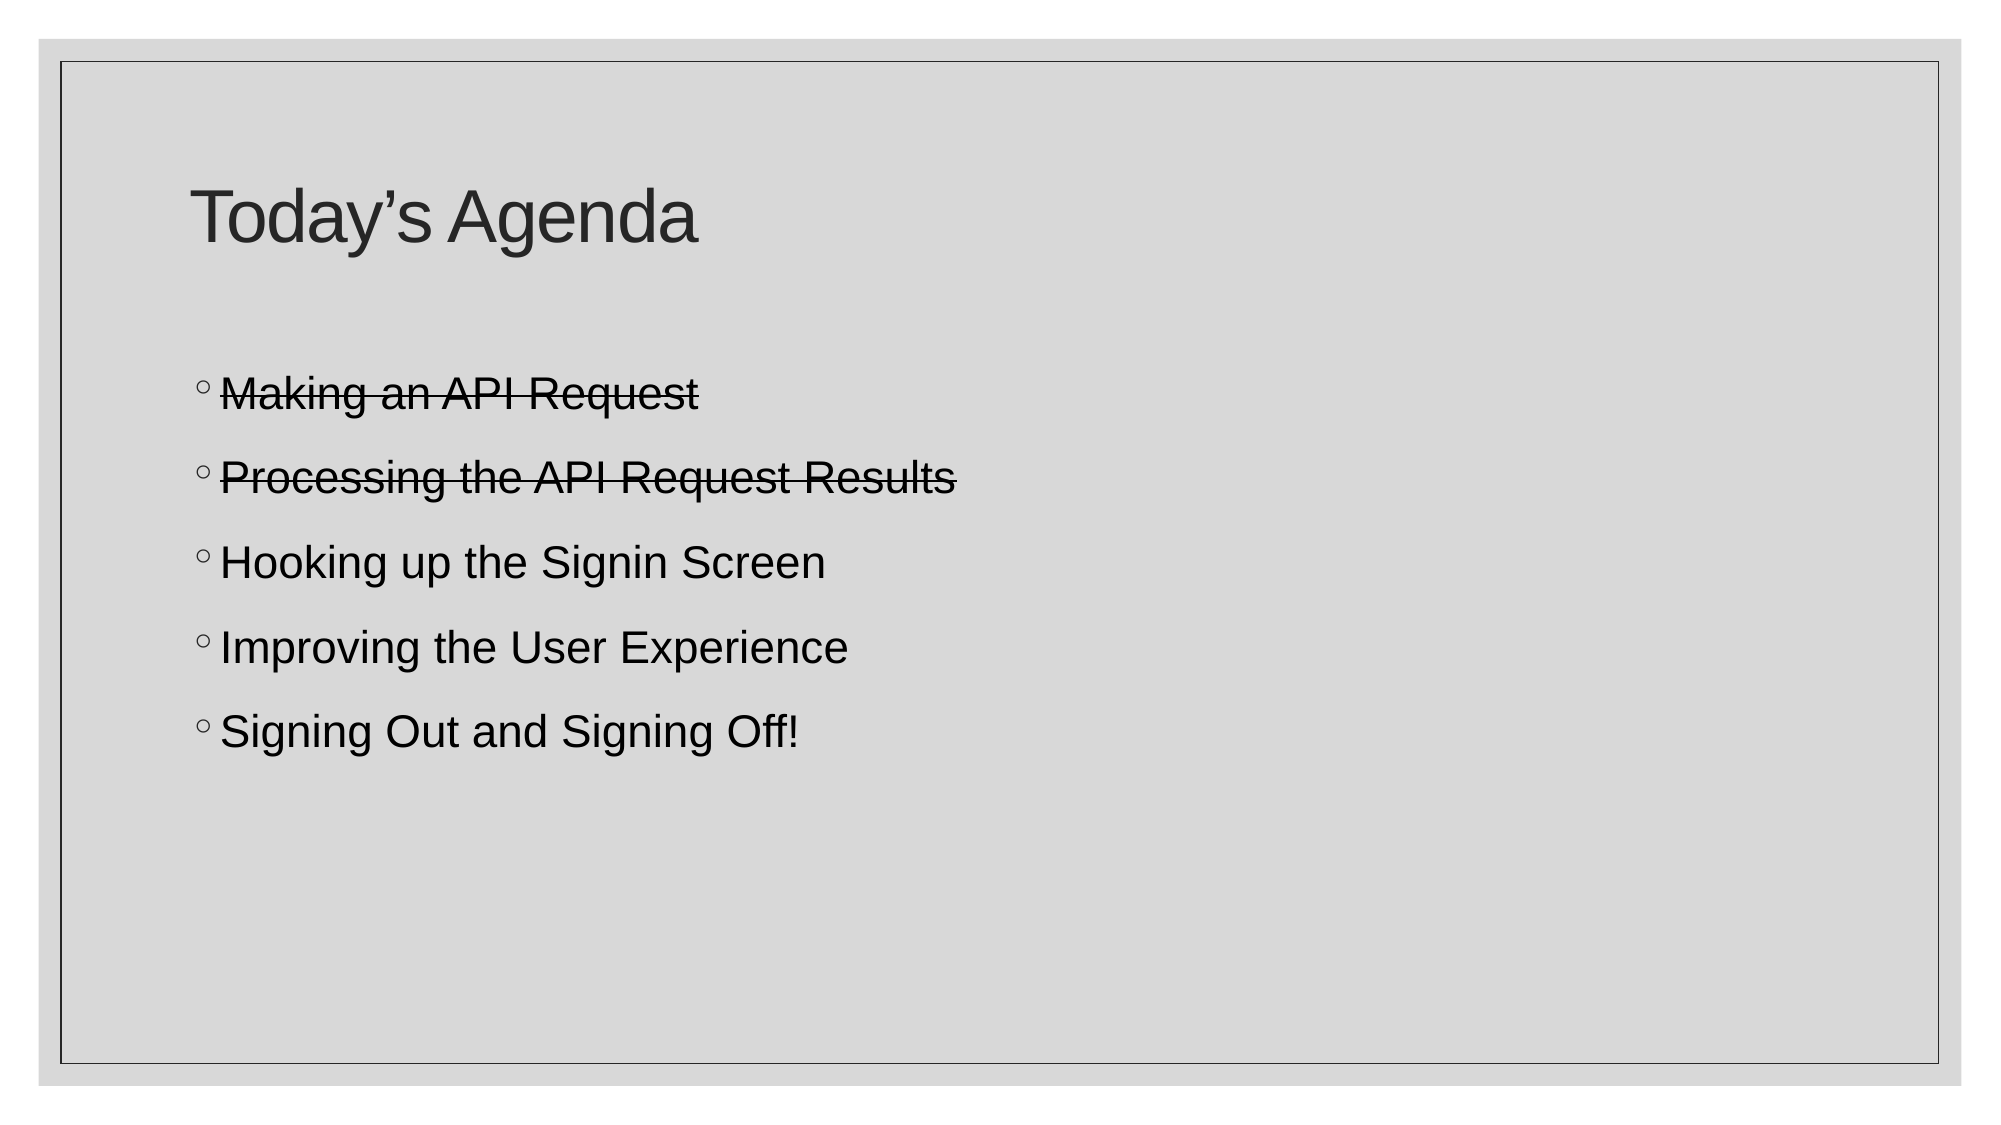

# Today’s Agenda
Making an API Request
Processing the API Request Results
Hooking up the Signin Screen
Improving the User Experience
Signing Out and Signing Off!